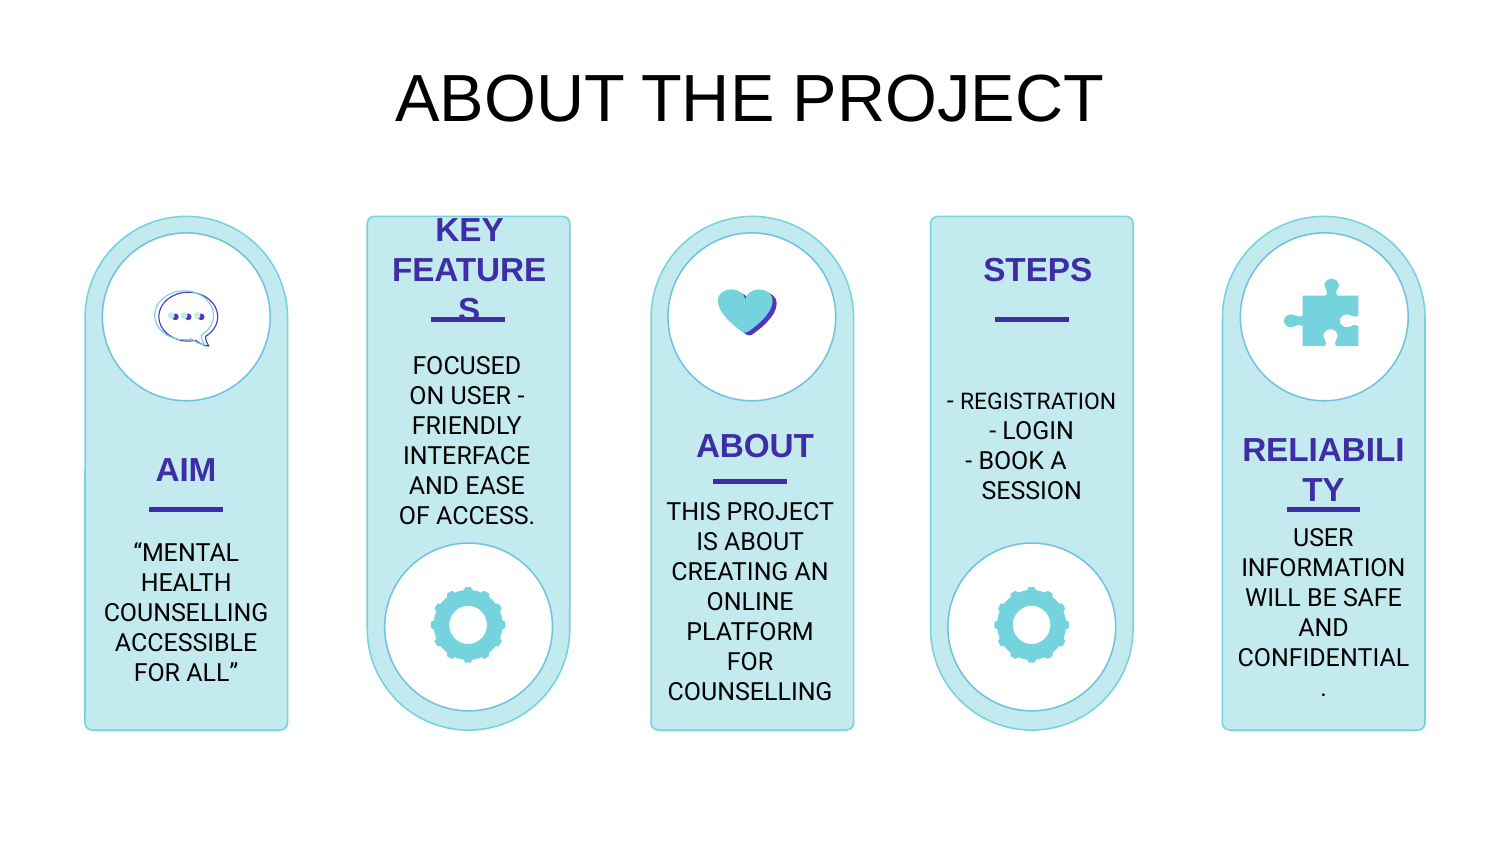

# ABOUT THE PROJECT

KEY FEATURES
KEY FEATURES
STEPS
STEPS

FOCUSED ON USER - FRIENDLY INTERFACE AND EASE OF ACCESS.
FOCUSED ON EASE OF ACCESS AND USER - FRIENDLY INTERFACE.
-REGISTRATION
-

- REGISTRATION
- LOGIN
- BOOK A      SESSION
ABOUT
AIM
RELIABILITY
THIS PROJECT IS ABOUT CREATING AN ONLINE PLATFORM FOR COUNSELLING
“MENTAL HEALTH COUNSELLING ACCESSIBLE FOR ALL”
USER INFORMATION WILL BE SAFE AND CONFIDENTIAL.